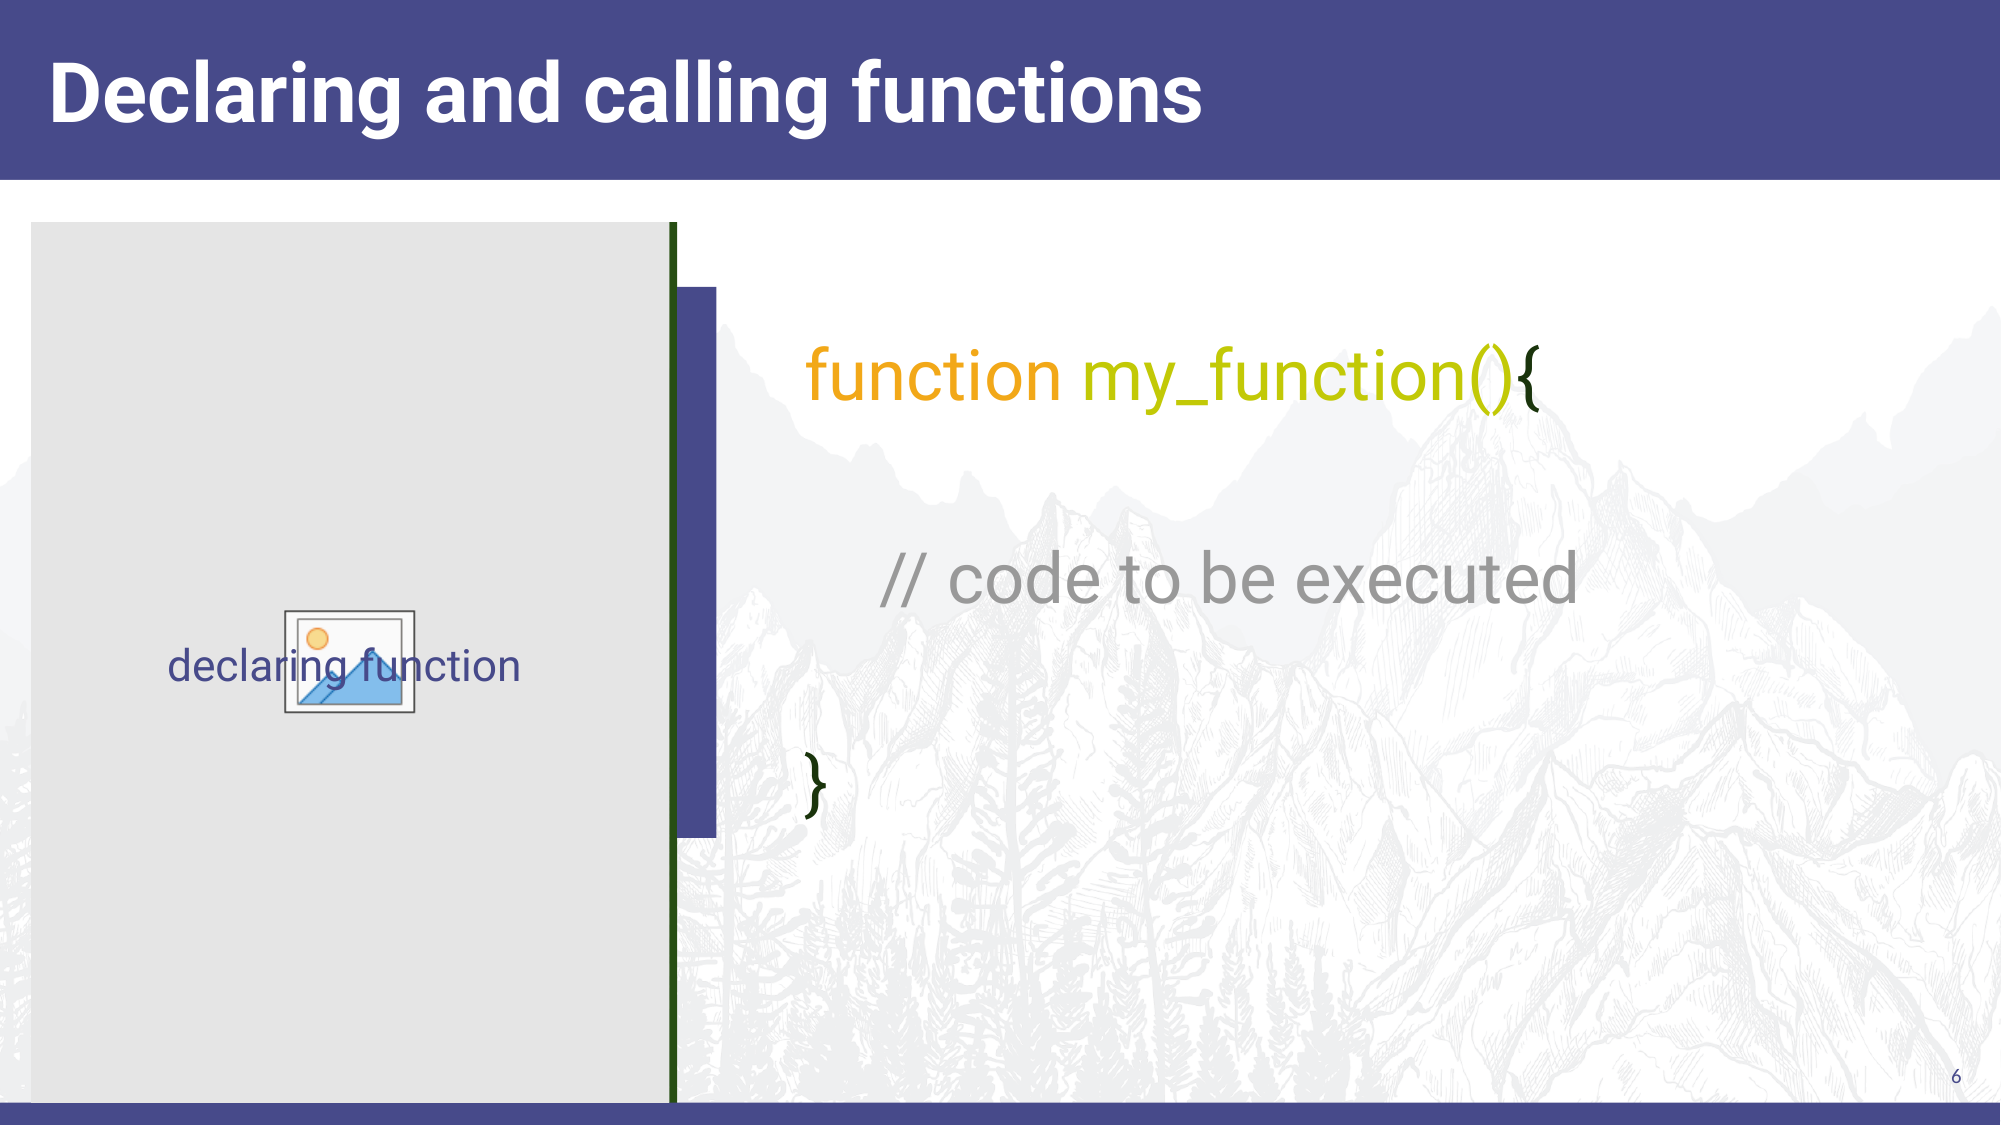

# Declaring and calling functions

function my_function(){

// code to be executed

}
declaring function
6